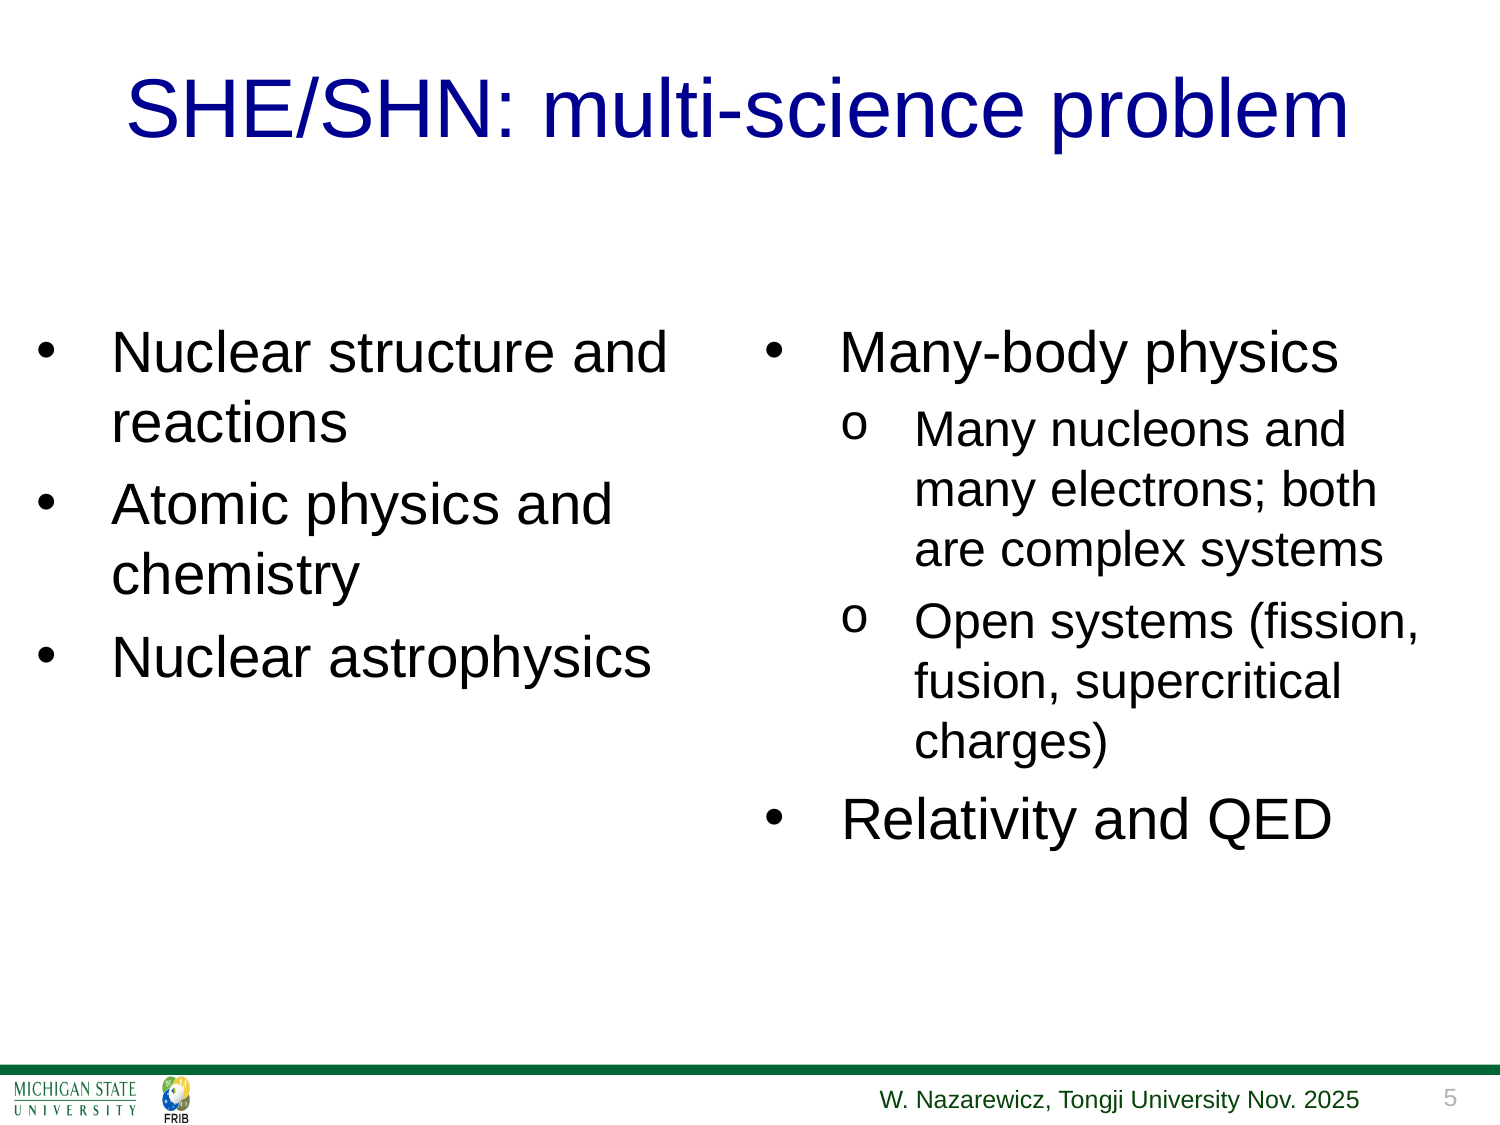

SHE/SHN: multi-science problem
Nuclear structure and reactions
Atomic physics and chemistry
Nuclear astrophysics
Many-body physics
Many nucleons and many electrons; both are complex systems
Open systems (fission, fusion, supercritical charges)
Relativity and QED
W. Nazarewicz, Tongji University Nov. 2025
5